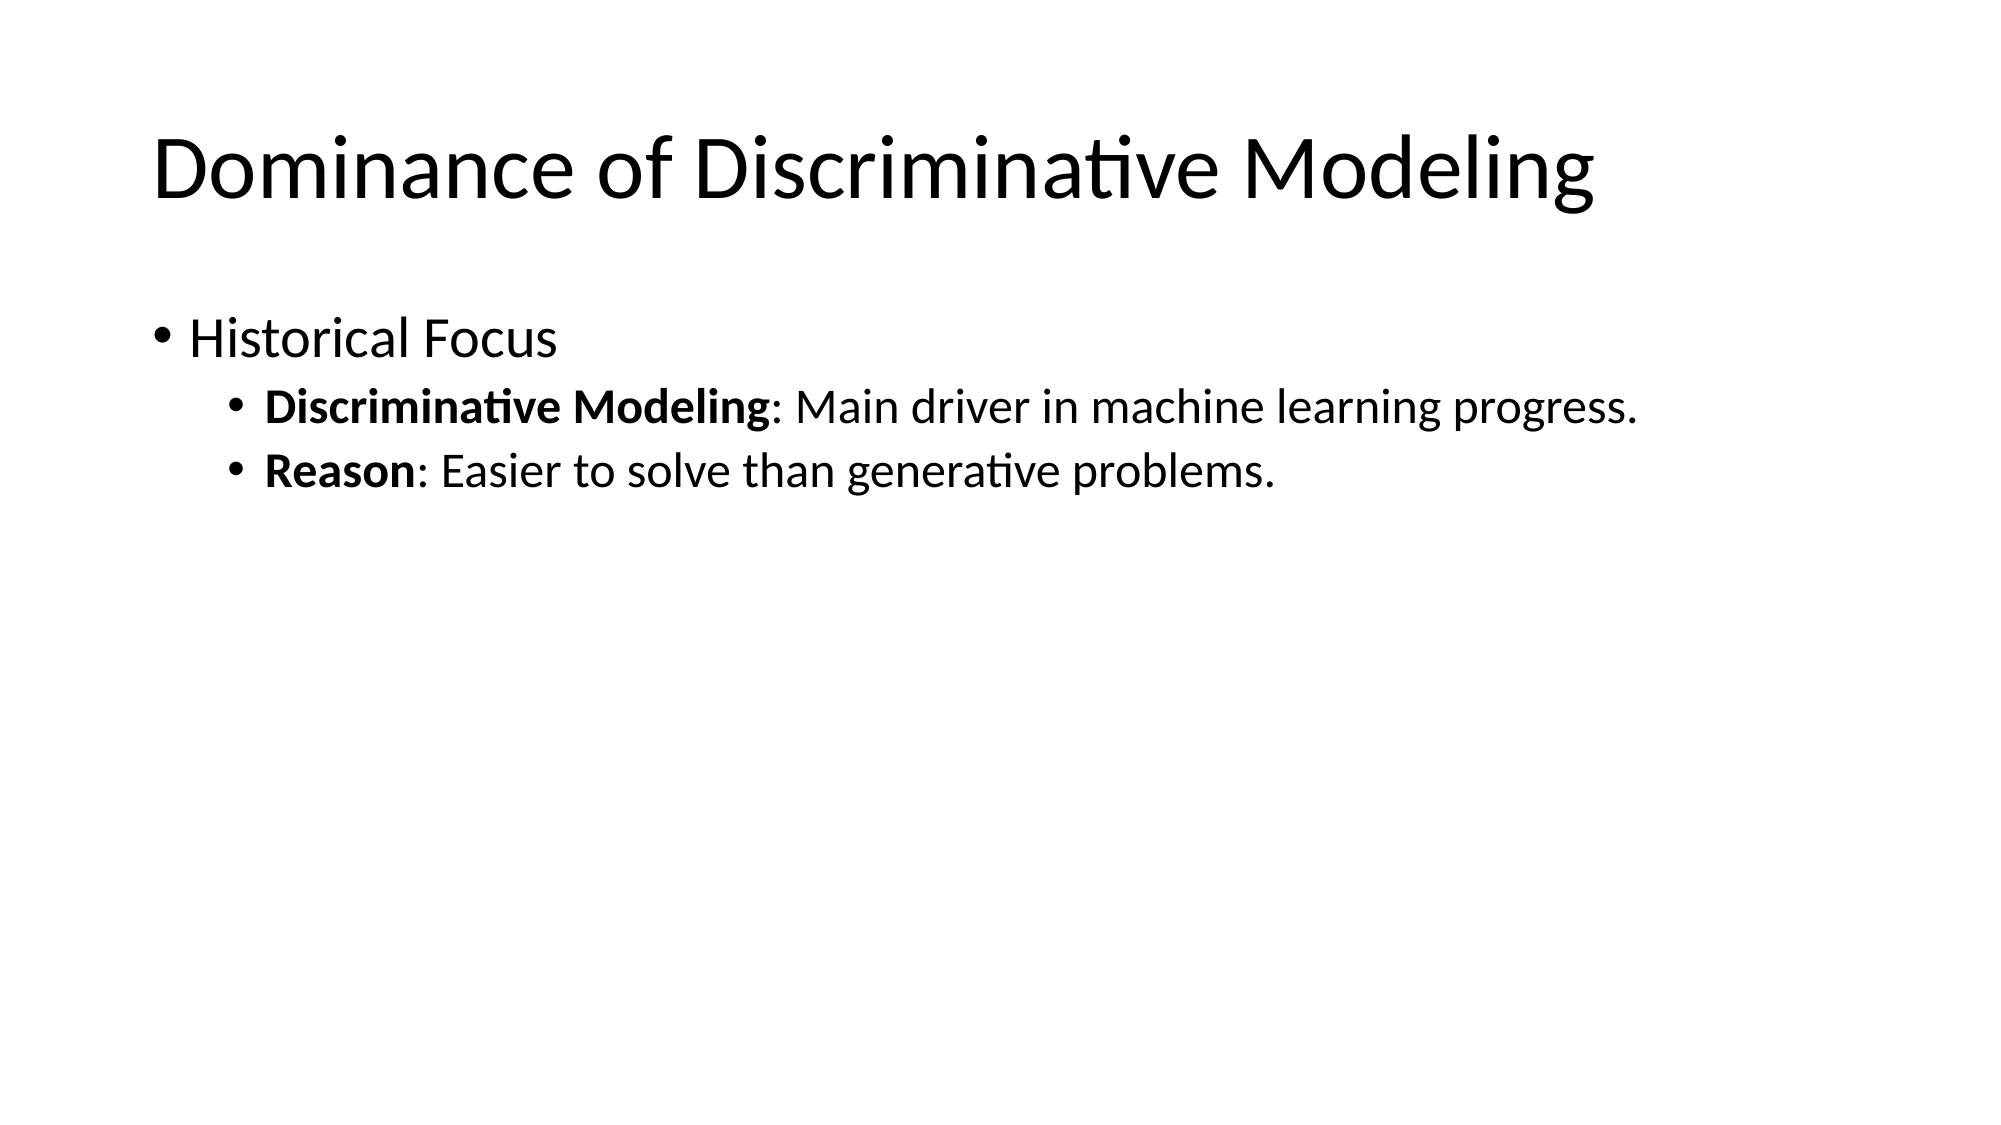

# Dominance of Discriminative Modeling
Historical Focus
Discriminative Modeling: Main driver in machine learning progress.
Reason: Easier to solve than generative problems.